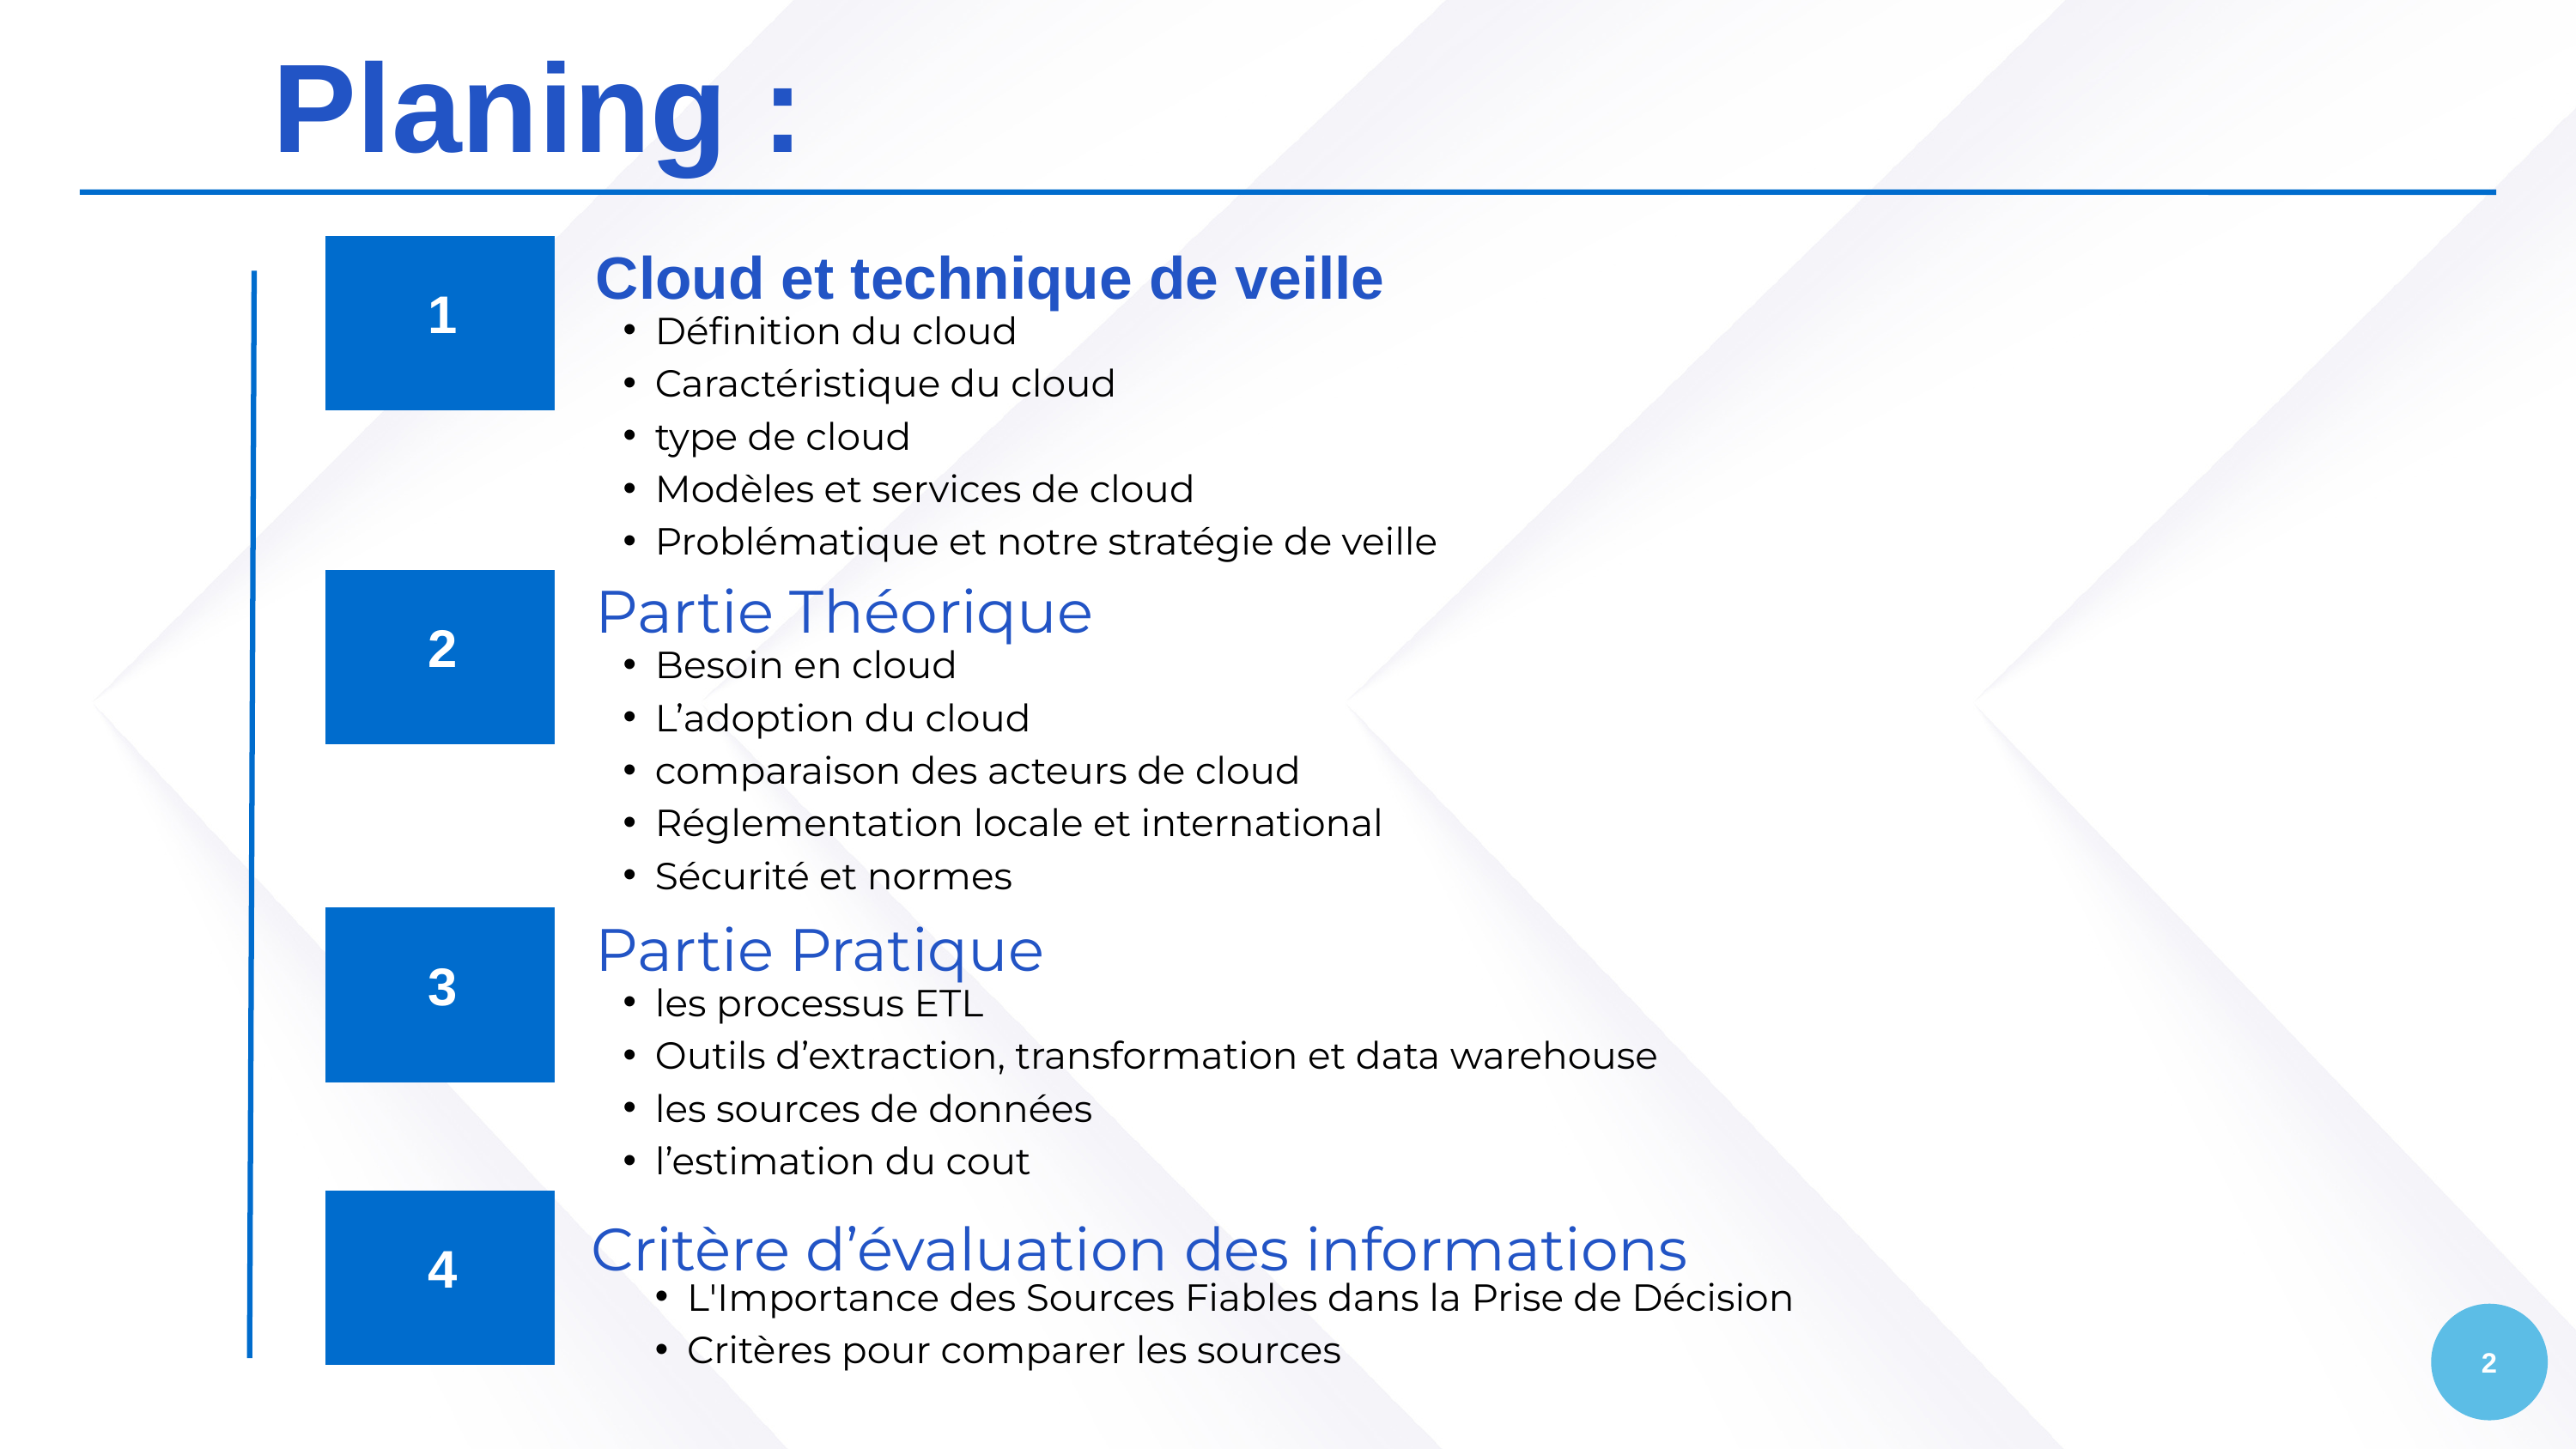

Planing :

Cloud et technique de veille

1
Définition du cloud
Caractéristique du cloud
type de cloud
Modèles et services de cloud
Problématique et notre stratégie de veille
Partie Théorique

2
Besoin en cloud
L’adoption du cloud
comparaison des acteurs de cloud
Réglementation locale et international
Sécurité et normes
Partie Pratique

3
les processus ETL
Outils d’extraction, transformation et data warehouse
les sources de données
l’estimation du cout

Critère d’évaluation des informations
4
L'Importance des Sources Fiables dans la Prise de Décision
Critères pour comparer les sources

2